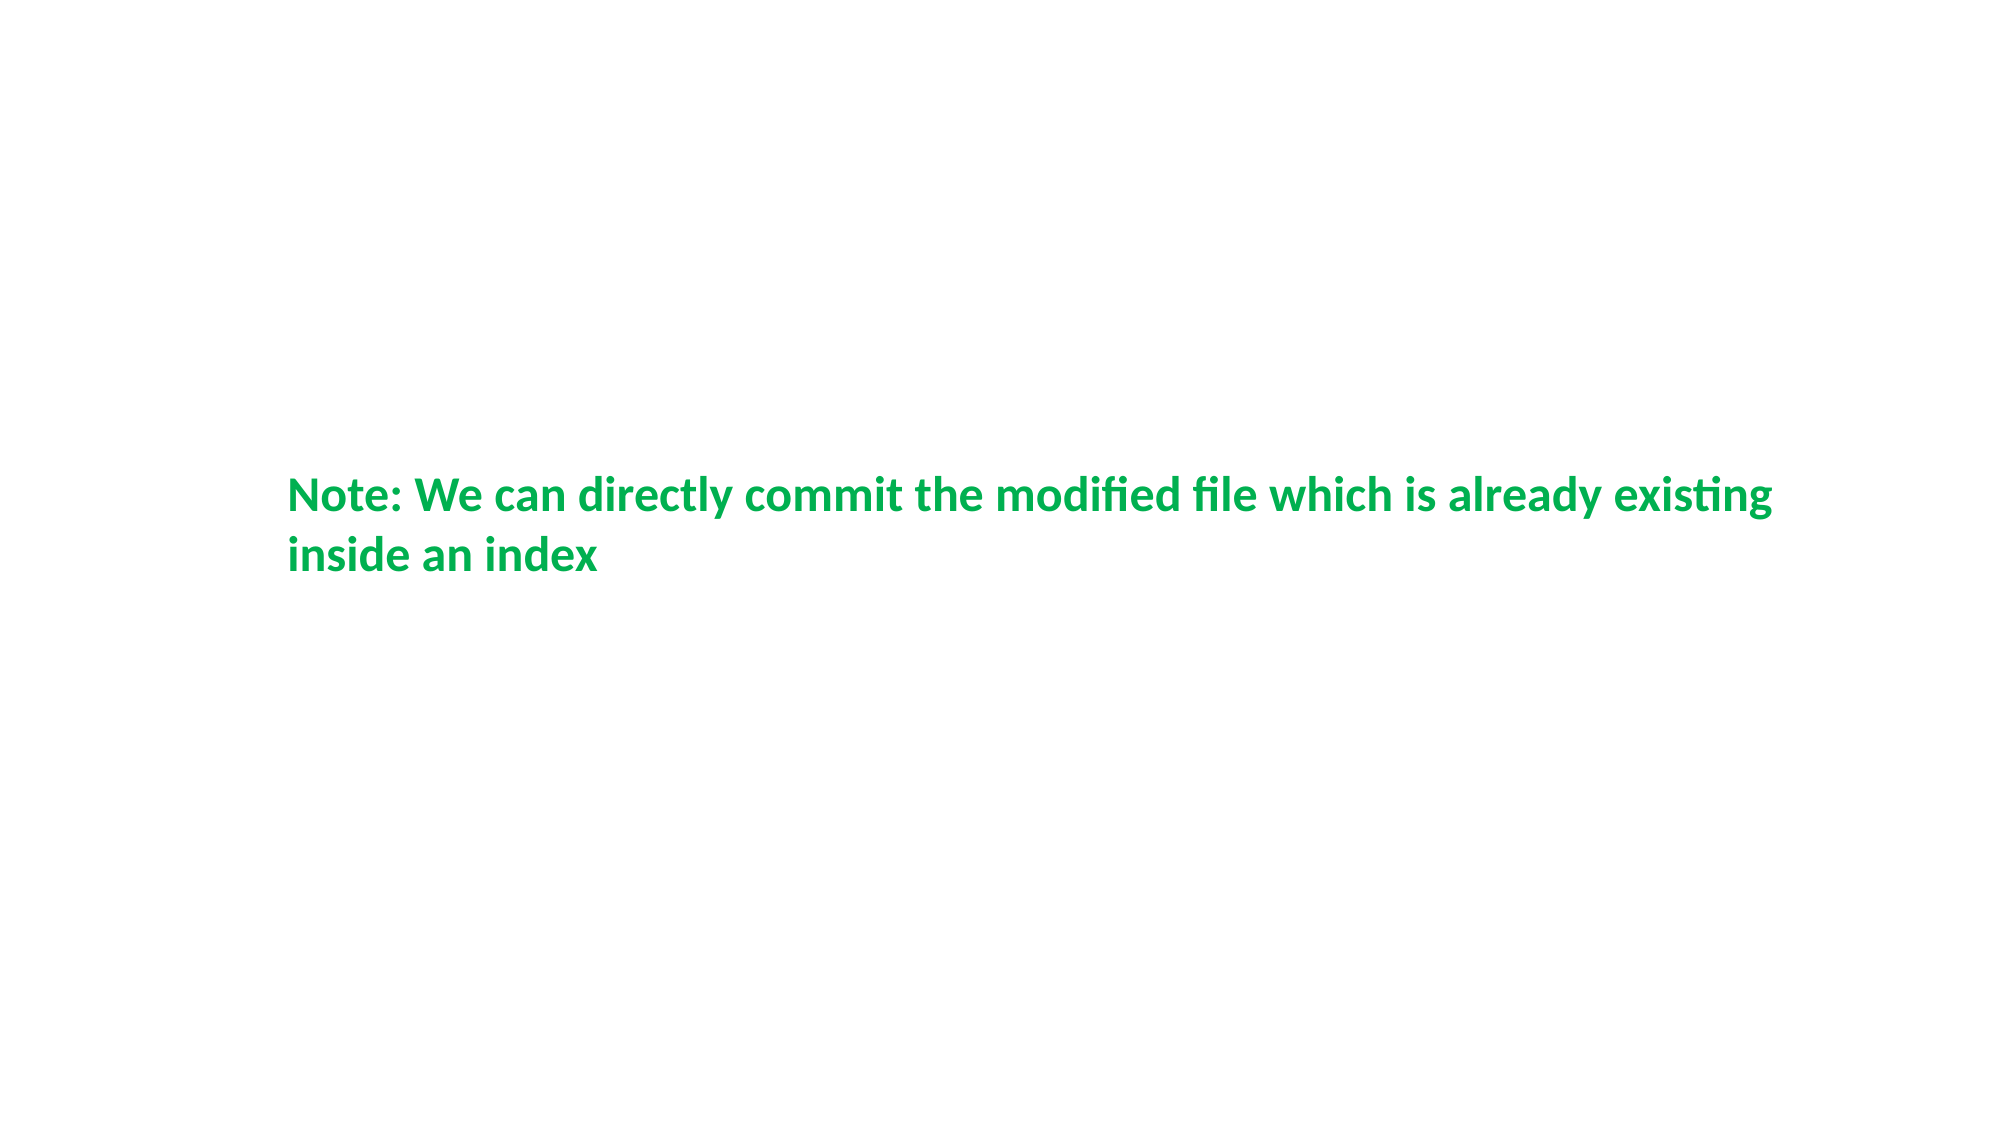

Note: We can directly commit the modified file which is already existing inside an index